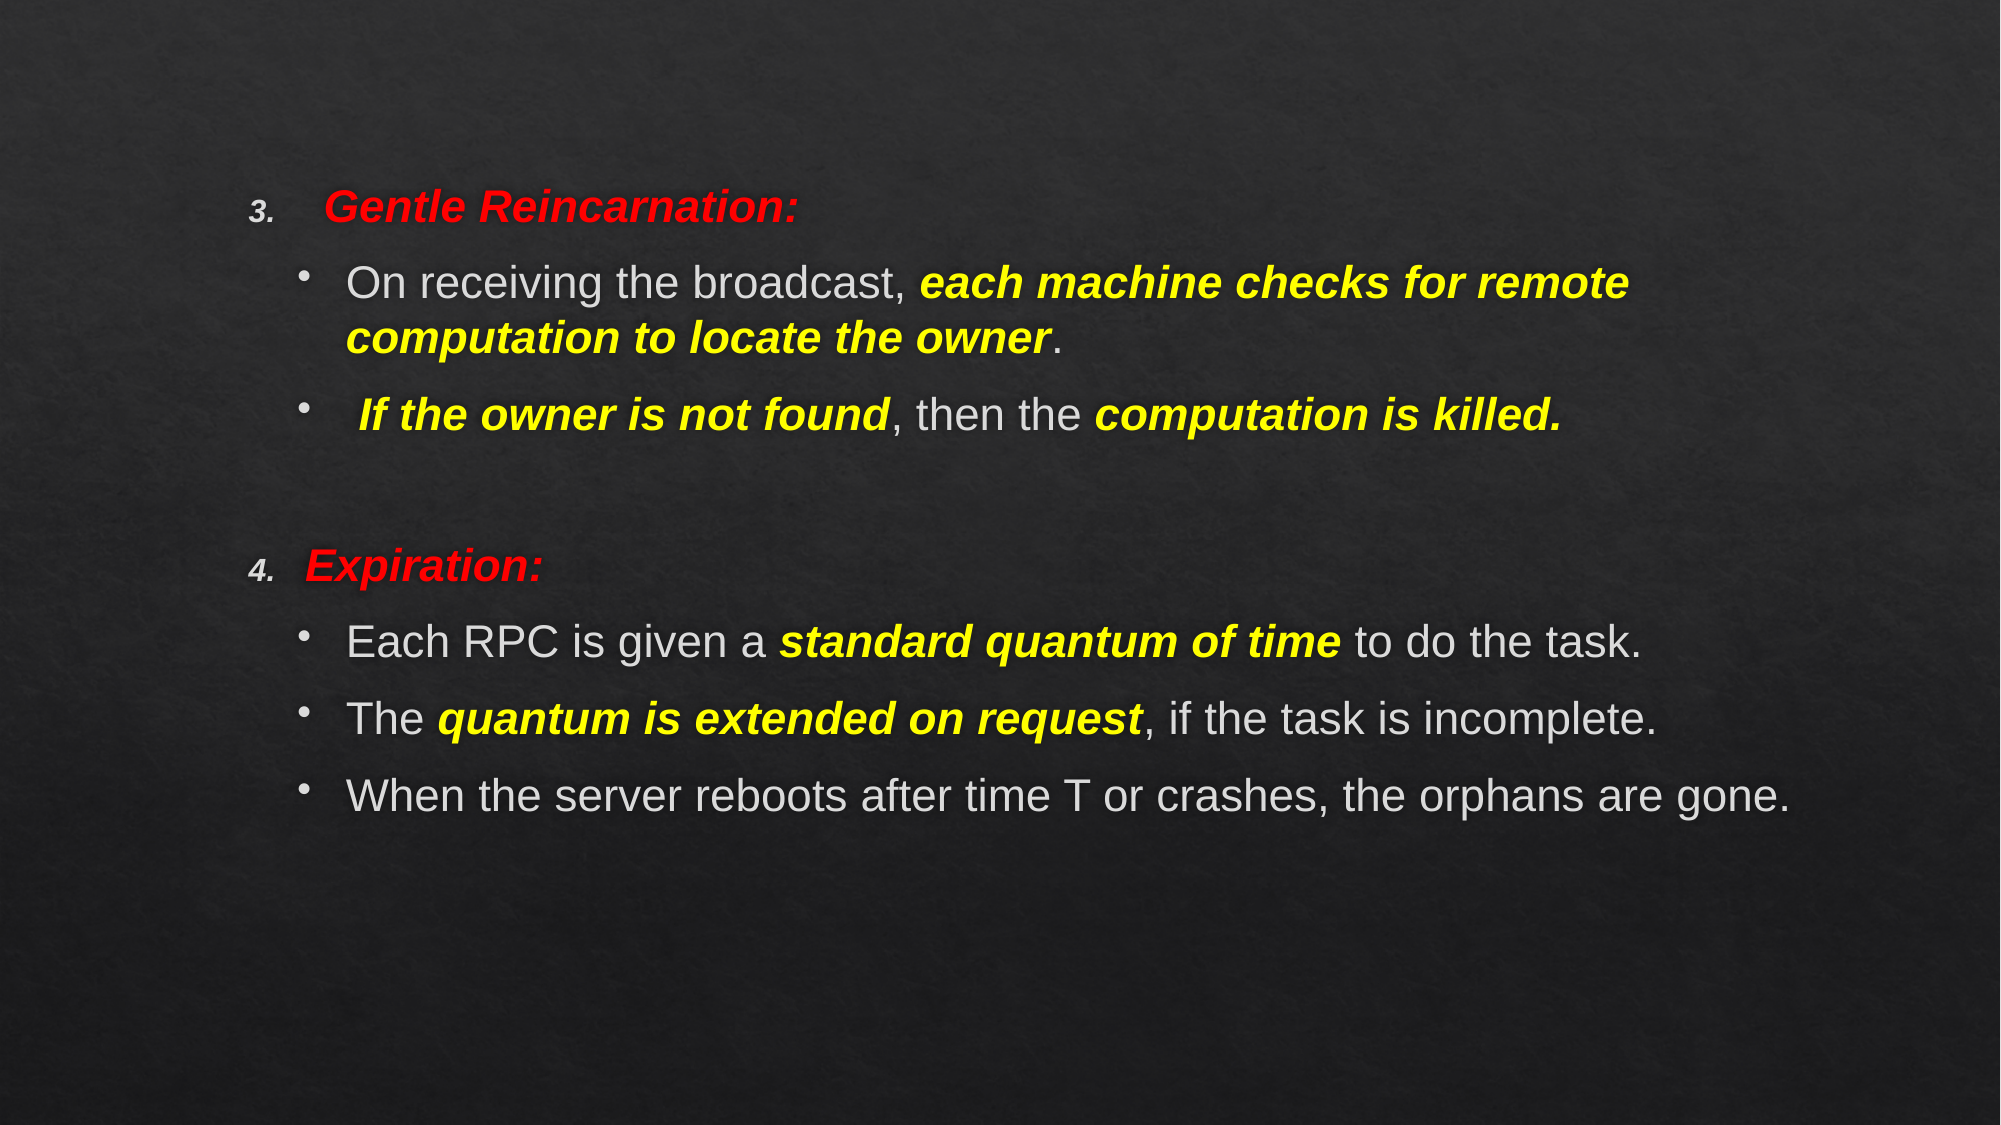

Gentle Reincarnation:
On receiving the broadcast, each machine checks for remote computation to locate the owner.
 If the owner is not found, then the computation is killed.

Expiration:
Each RPC is given a standard quantum of time to do the task.
The quantum is extended on request, if the task is incomplete.
When the server reboots after time T or crashes, the orphans are gone.